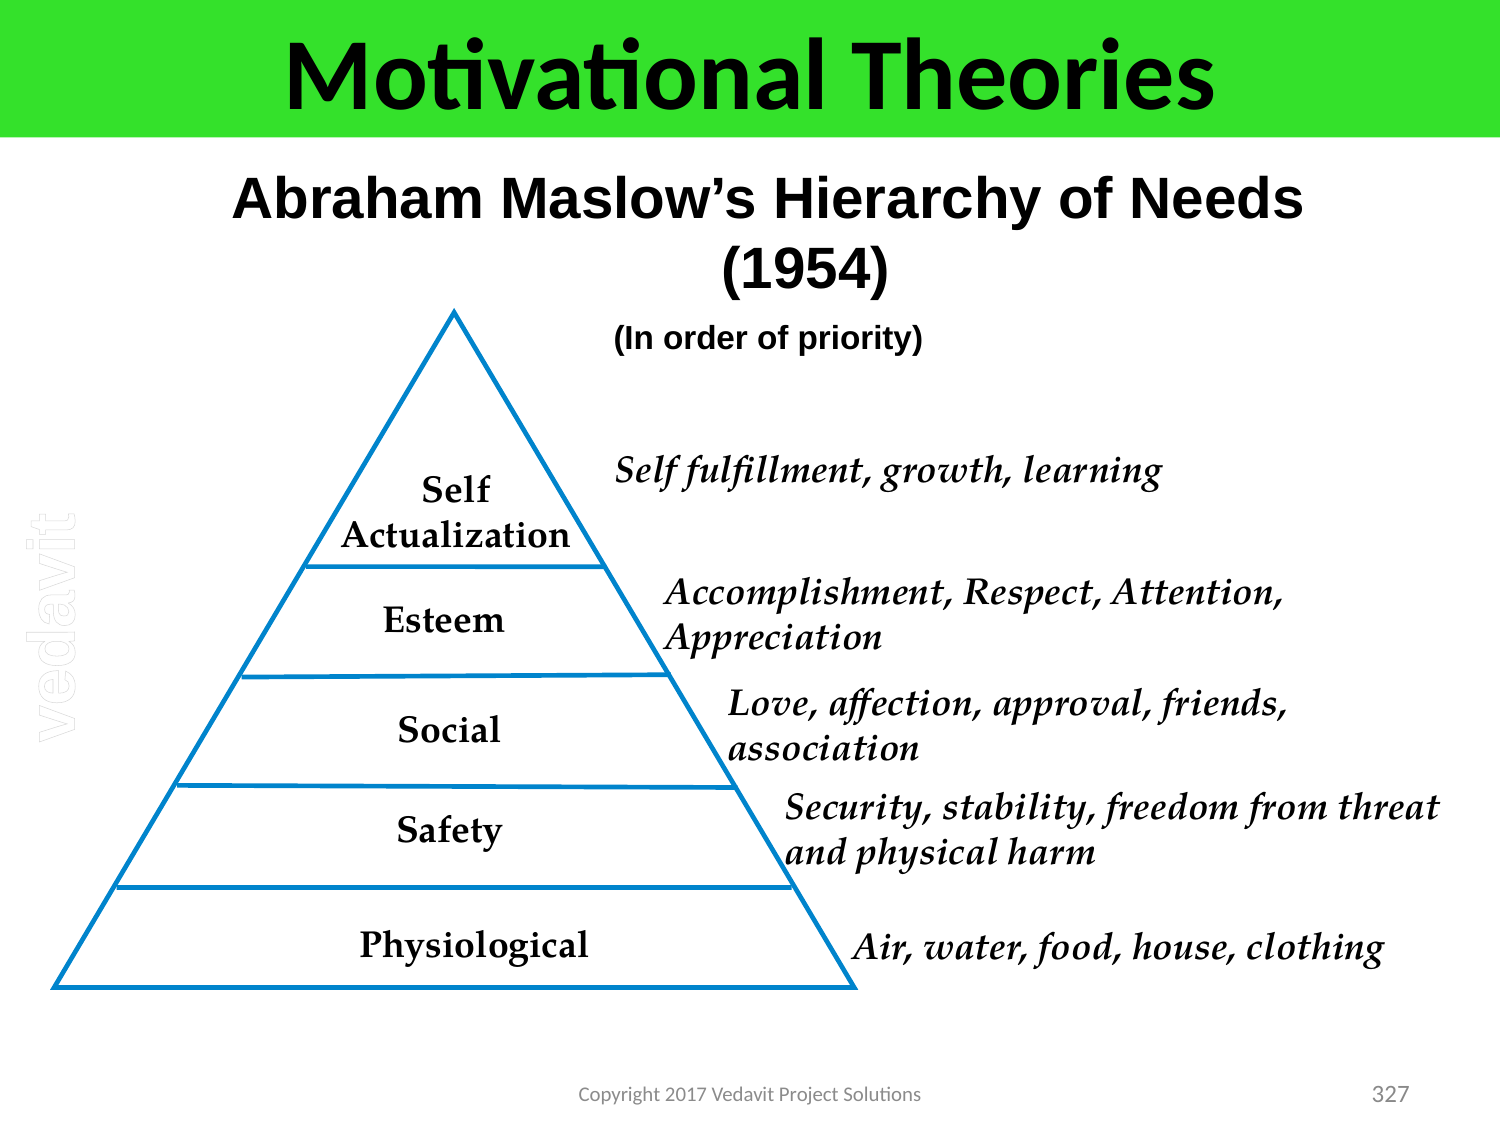

# Motivational Theories
Abraham Maslow’s Hierarchy of Needs (1954)
(In order of priority)

Self fulfillment, growth, learning
Self Actualization
Accomplishment, Respect, Attention, Appreciation

Esteem
Love, affection, approval, friends, association

Social
Security, stability, freedom from threat and physical harm

Safety

Physiological
Air, water, food, house, clothing
Copyright 2017 Vedavit Project Solutions
327